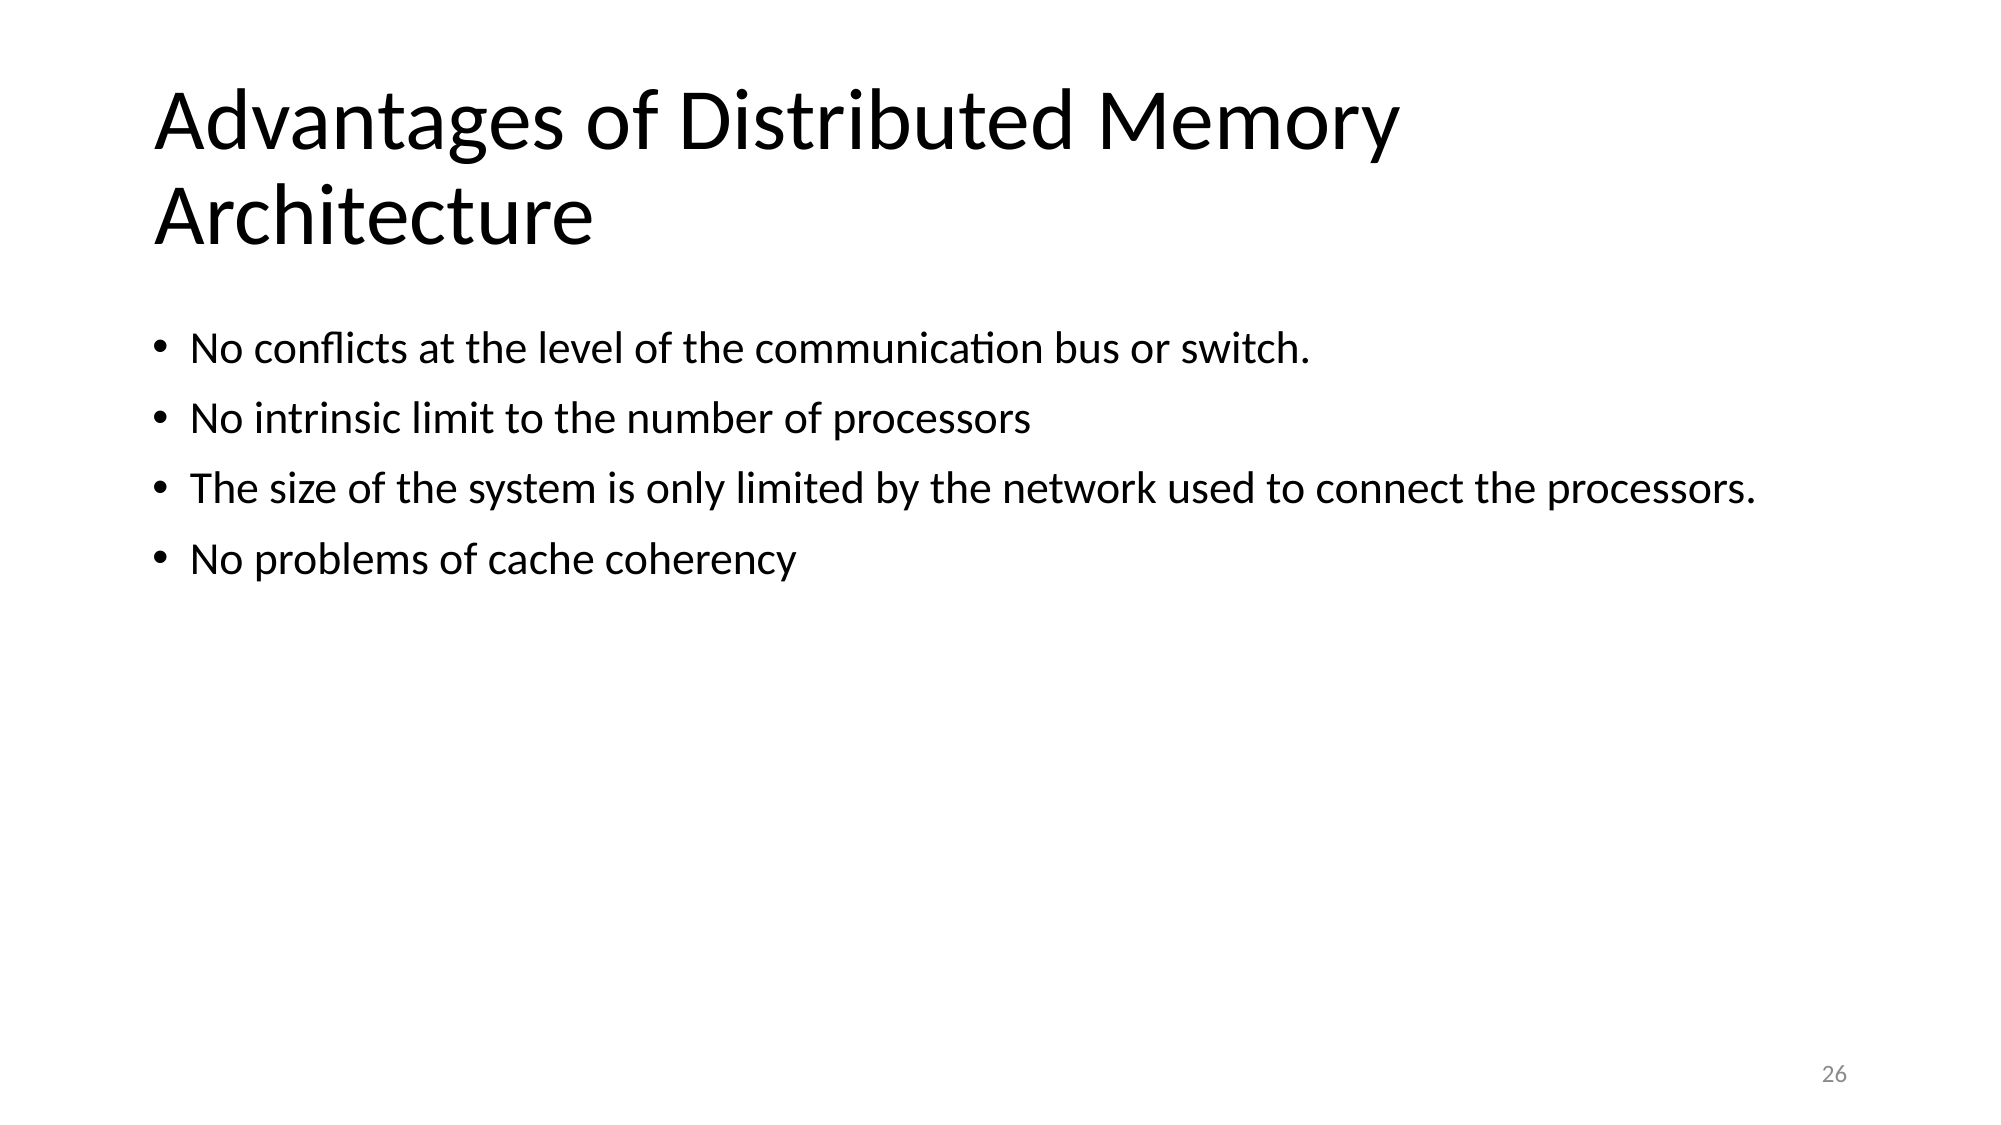

Advantages of Distributed Memory Architecture
No conflicts at the level of the communication bus or switch.
No intrinsic limit to the number of processors
The size of the system is only limited by the network used to connect the processors.
No problems of cache coherency

26